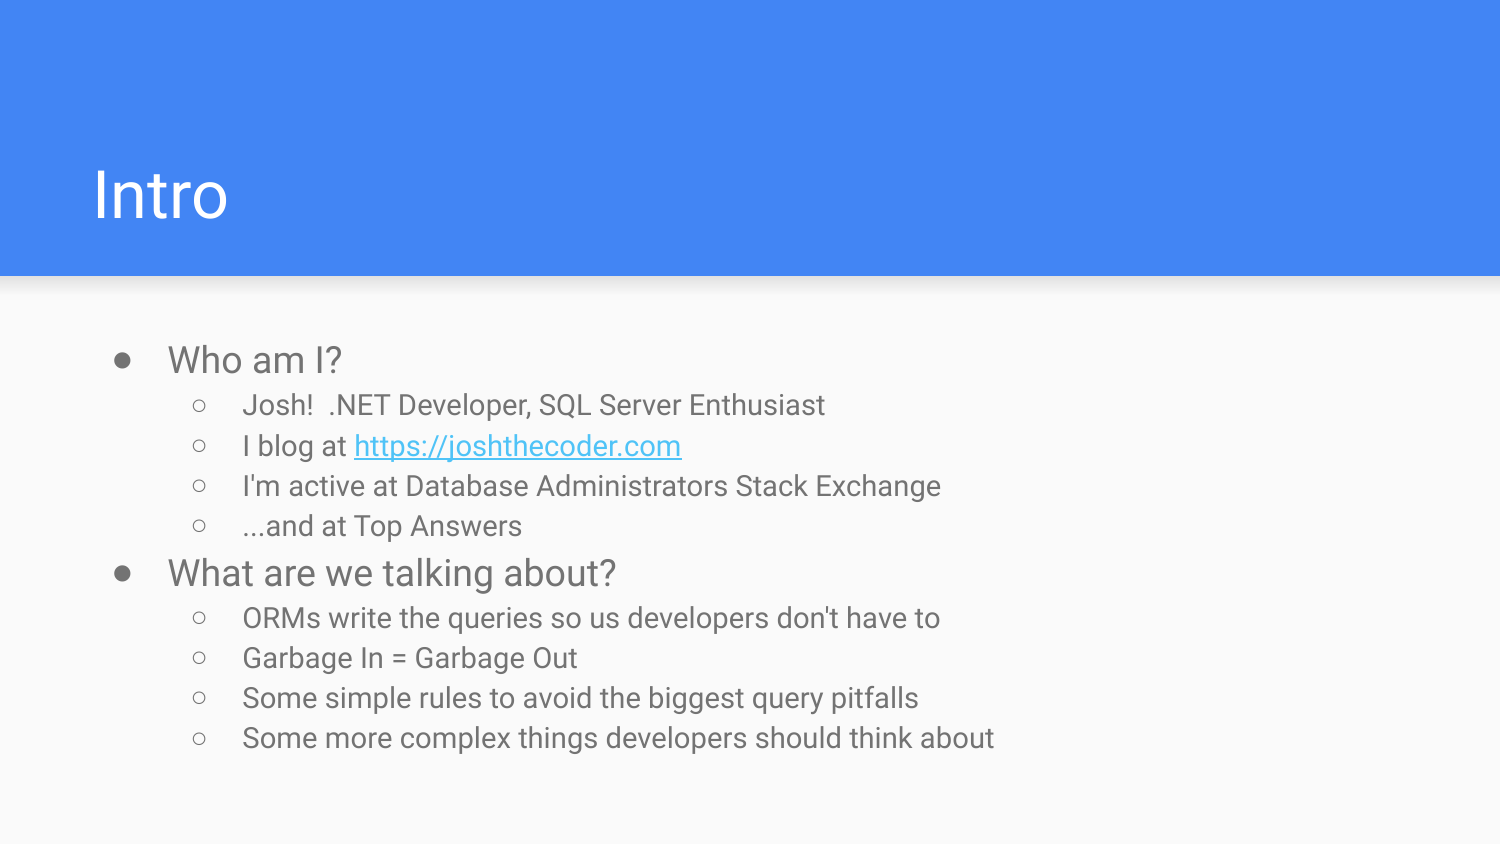

# Intro
Who am I?
Josh!  .NET Developer, SQL Server Enthusiast
I blog at https://joshthecoder.com
I'm active at Database Administrators Stack Exchange
...and at Top Answers
What are we talking about?
ORMs write the queries so us developers don't have to
Garbage In = Garbage Out
Some simple rules to avoid the biggest query pitfalls
Some more complex things developers should think about